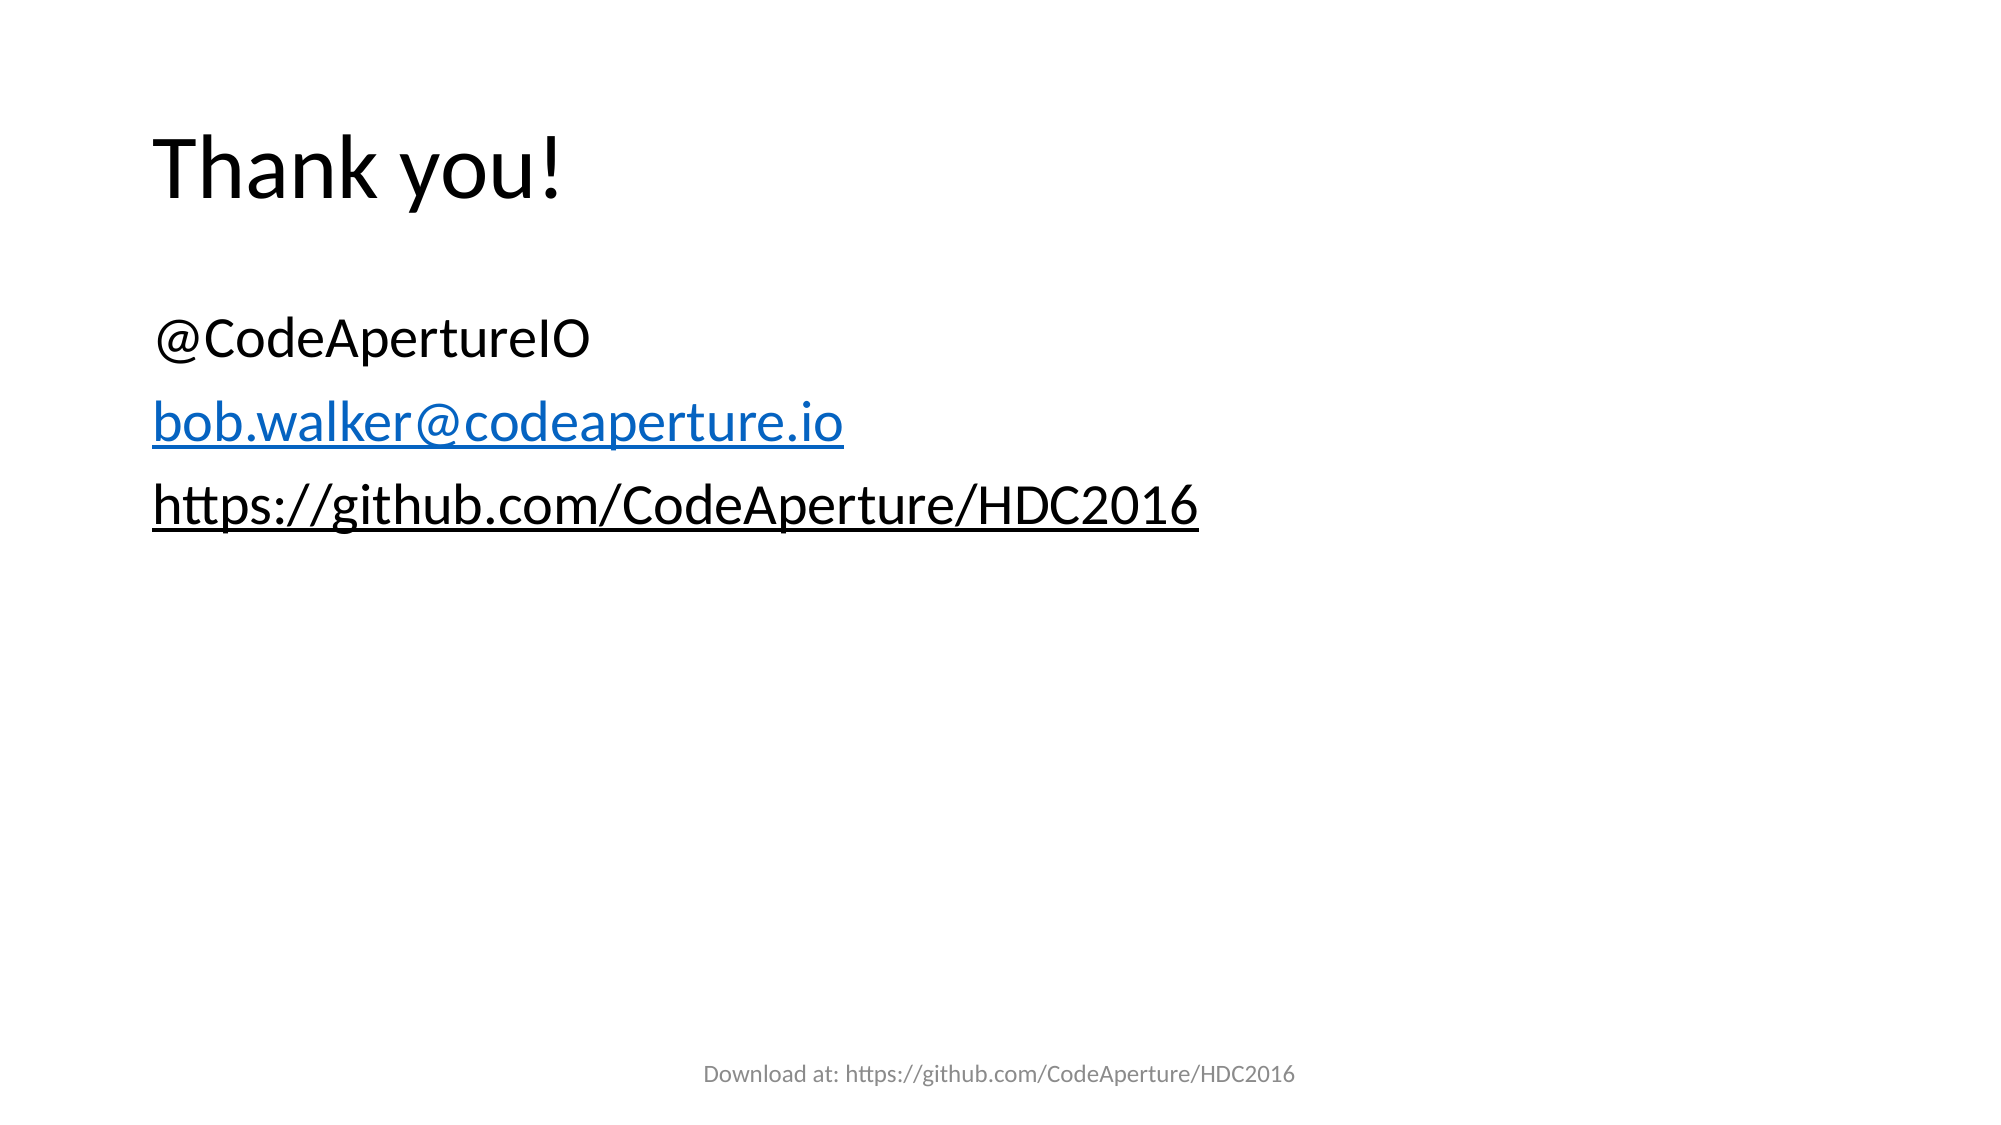

# Thank you!
@CodeApertureIO
bob.walker@codeaperture.io
https://github.com/CodeAperture/HDC2016
Download at: https://github.com/CodeAperture/HDC2016